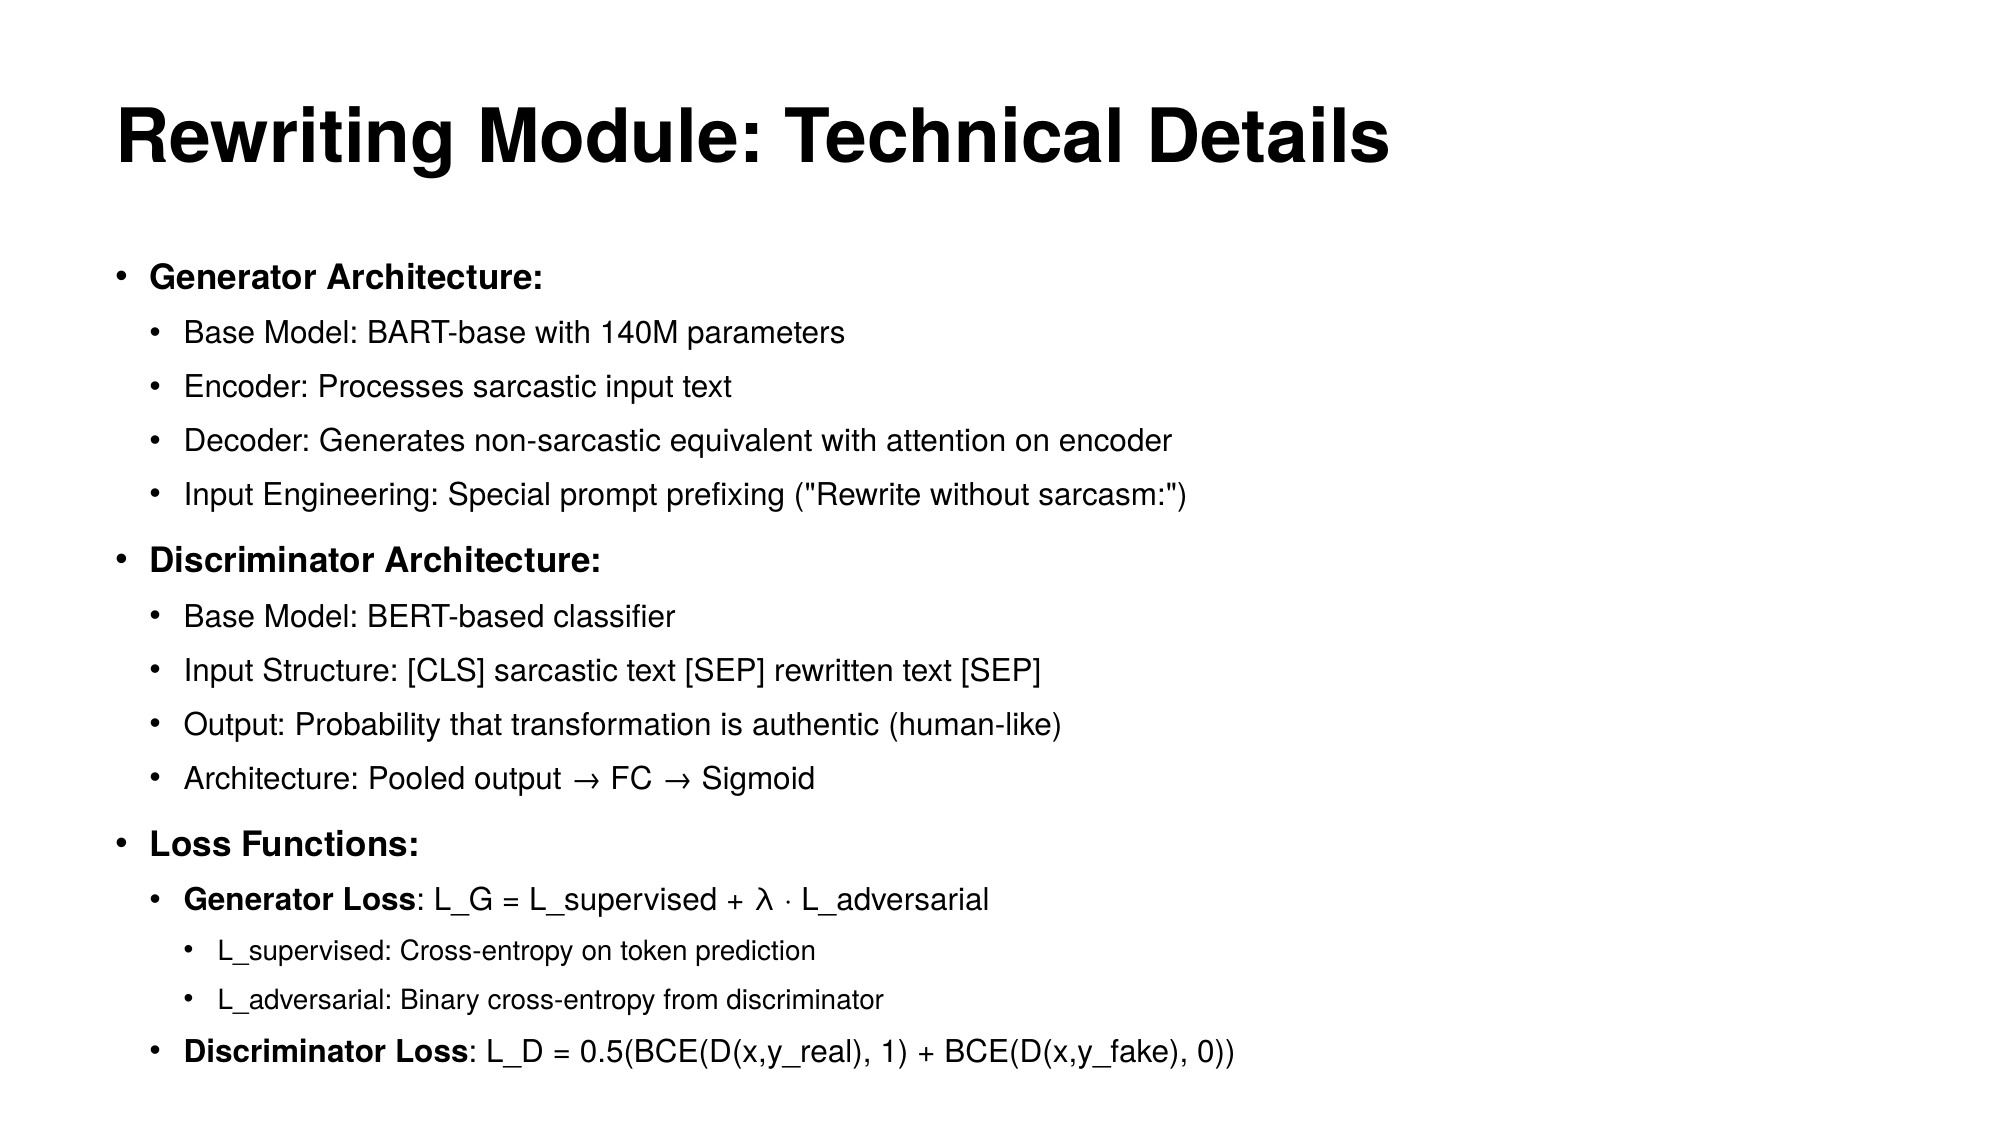

# Rewriting Module: Technical Details
Generator Architecture:
Base Model: BART-base with 140M parameters
Encoder: Processes sarcastic input text
Decoder: Generates non-sarcastic equivalent with attention on encoder
Input Engineering: Special prompt prefixing ("Rewrite without sarcasm:")
Discriminator Architecture:
Base Model: BERT-based classifier
Input Structure: [CLS] sarcastic text [SEP] rewritten text [SEP]
Output: Probability that transformation is authentic (human-like)
Architecture: Pooled output → FC → Sigmoid
Loss Functions:
Generator Loss: L_G = L_supervised + λ · L_adversarial
L_supervised: Cross-entropy on token prediction
L_adversarial: Binary cross-entropy from discriminator
Discriminator Loss: L_D = 0.5(BCE(D(x,y_real), 1) + BCE(D(x,y_fake), 0))